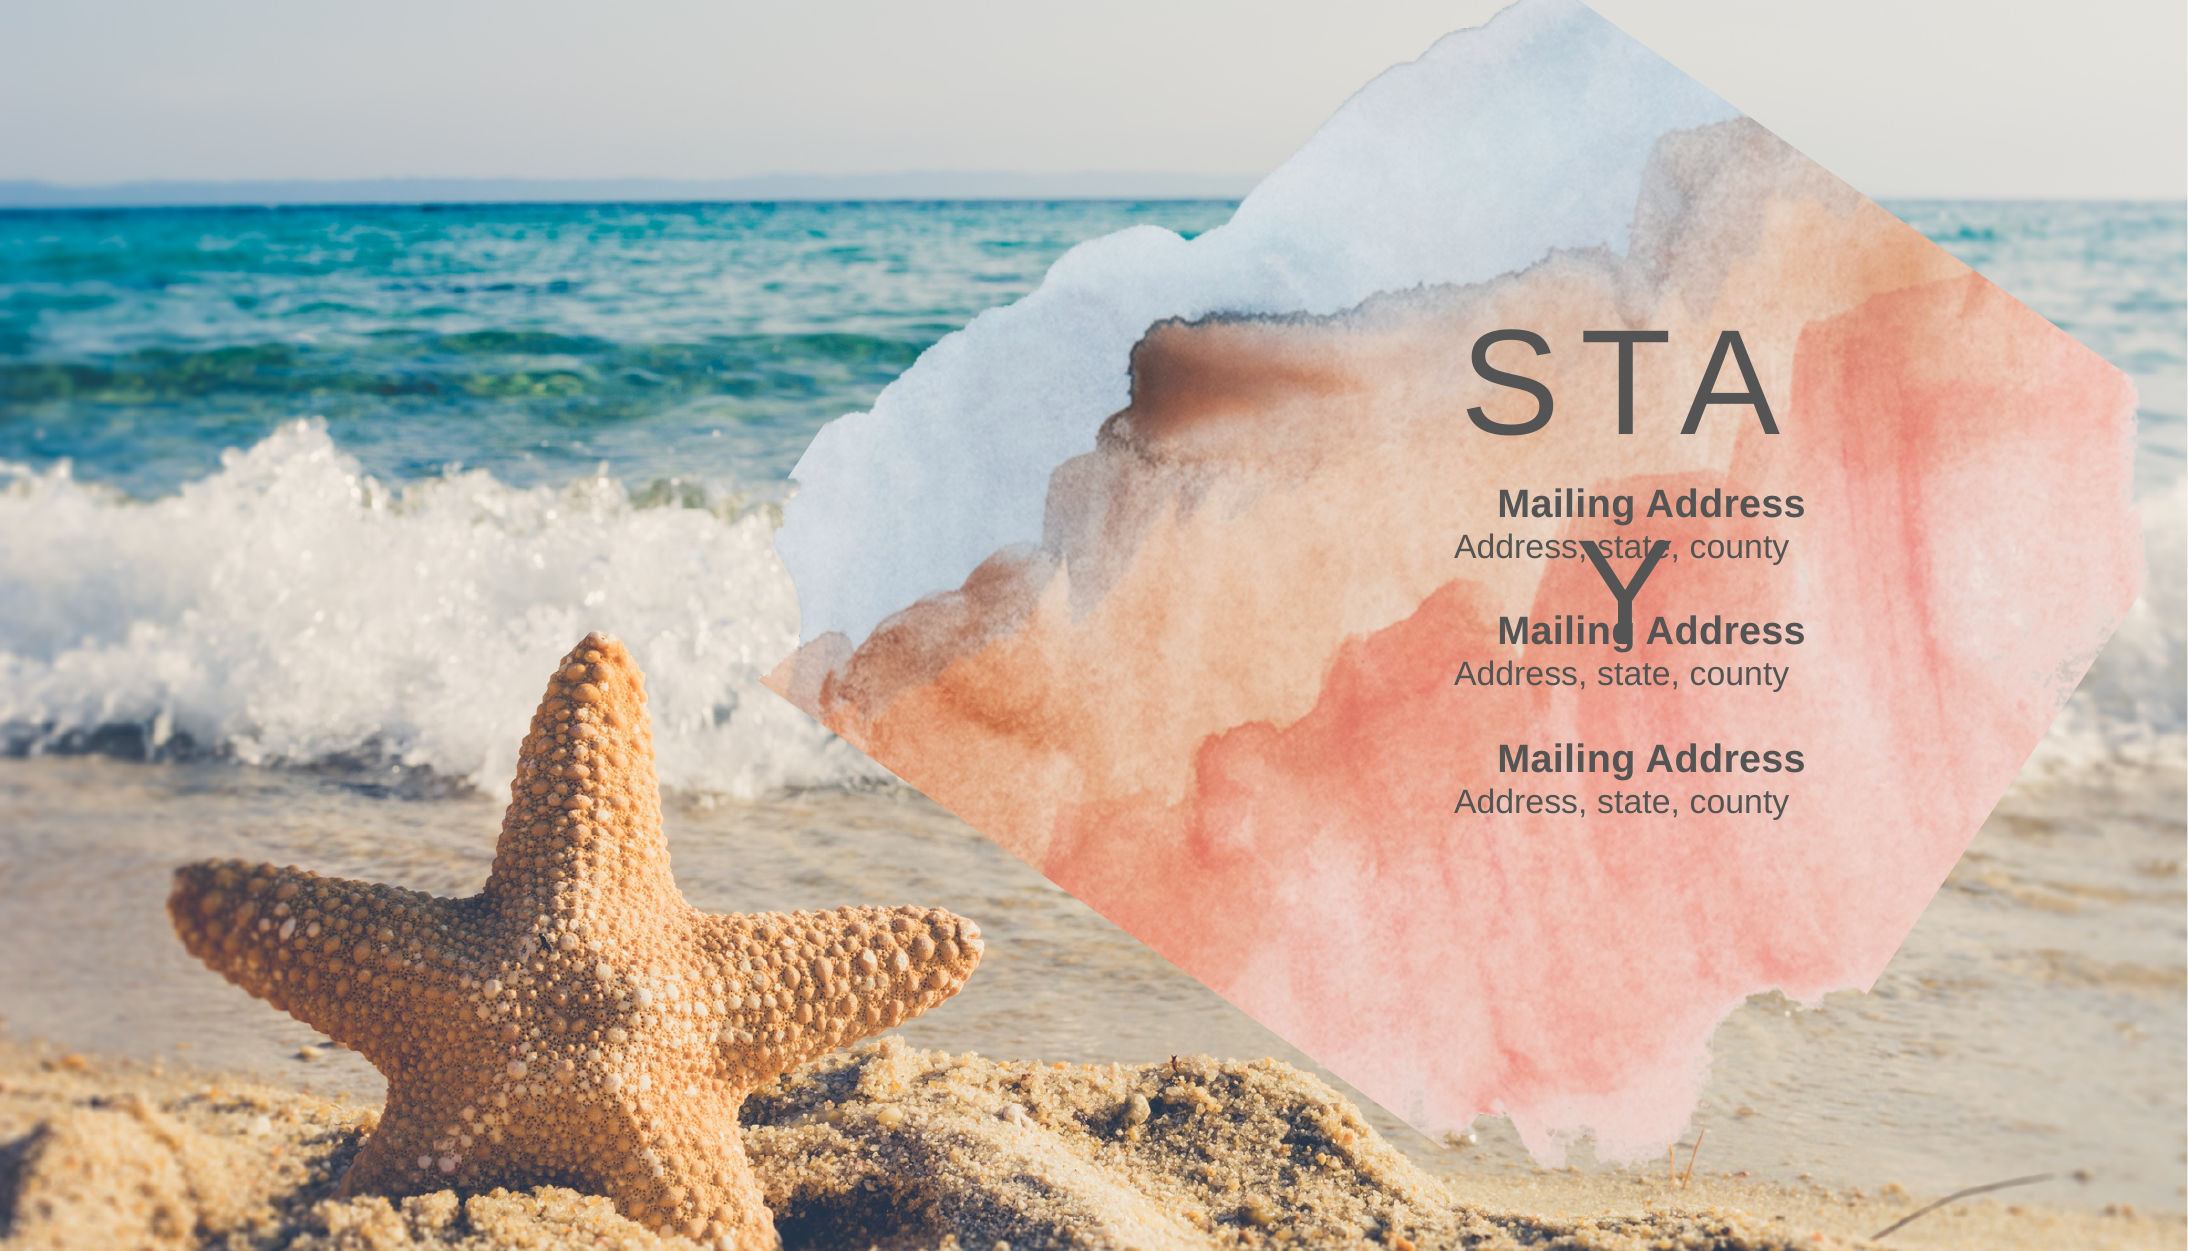

STAY
Mailing Address
Address, state, county
Mailing Address
Address, state, county
Mailing Address
Address, state, county